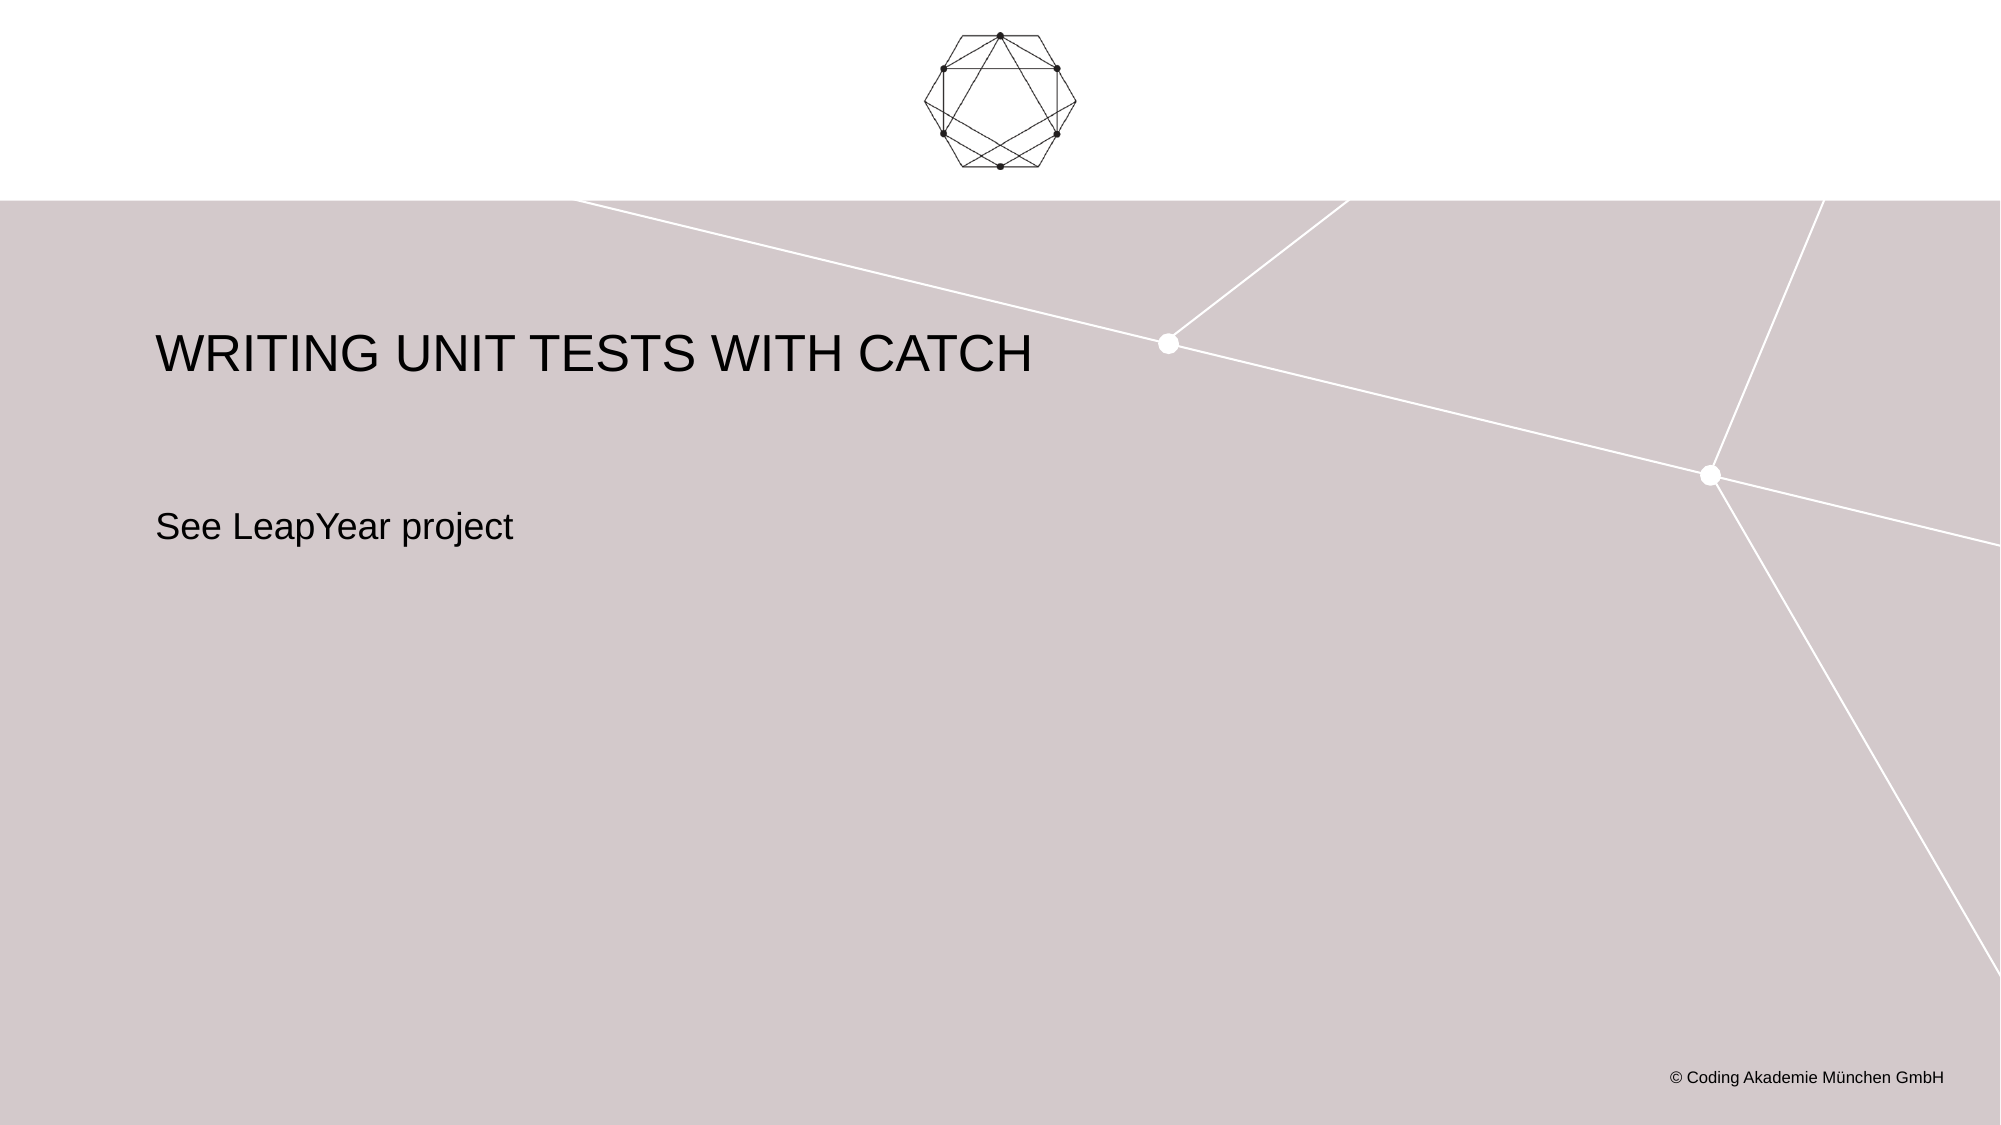

# Writing Unit Tests with Catch
See LeapYear project
© Coding Akademie München GmbH